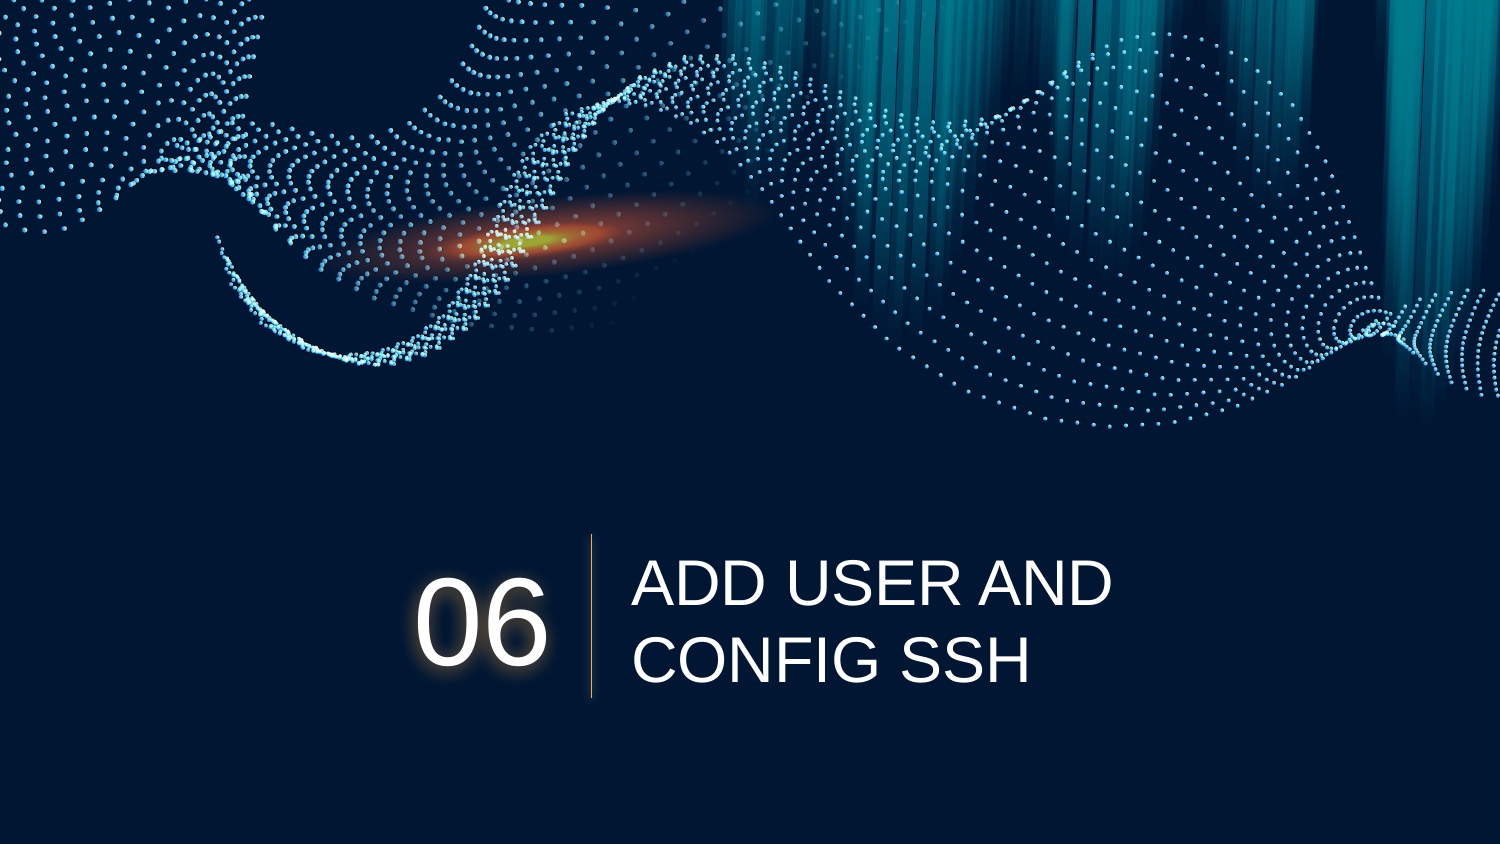

06
# ADD USER AND CONFIG SSH